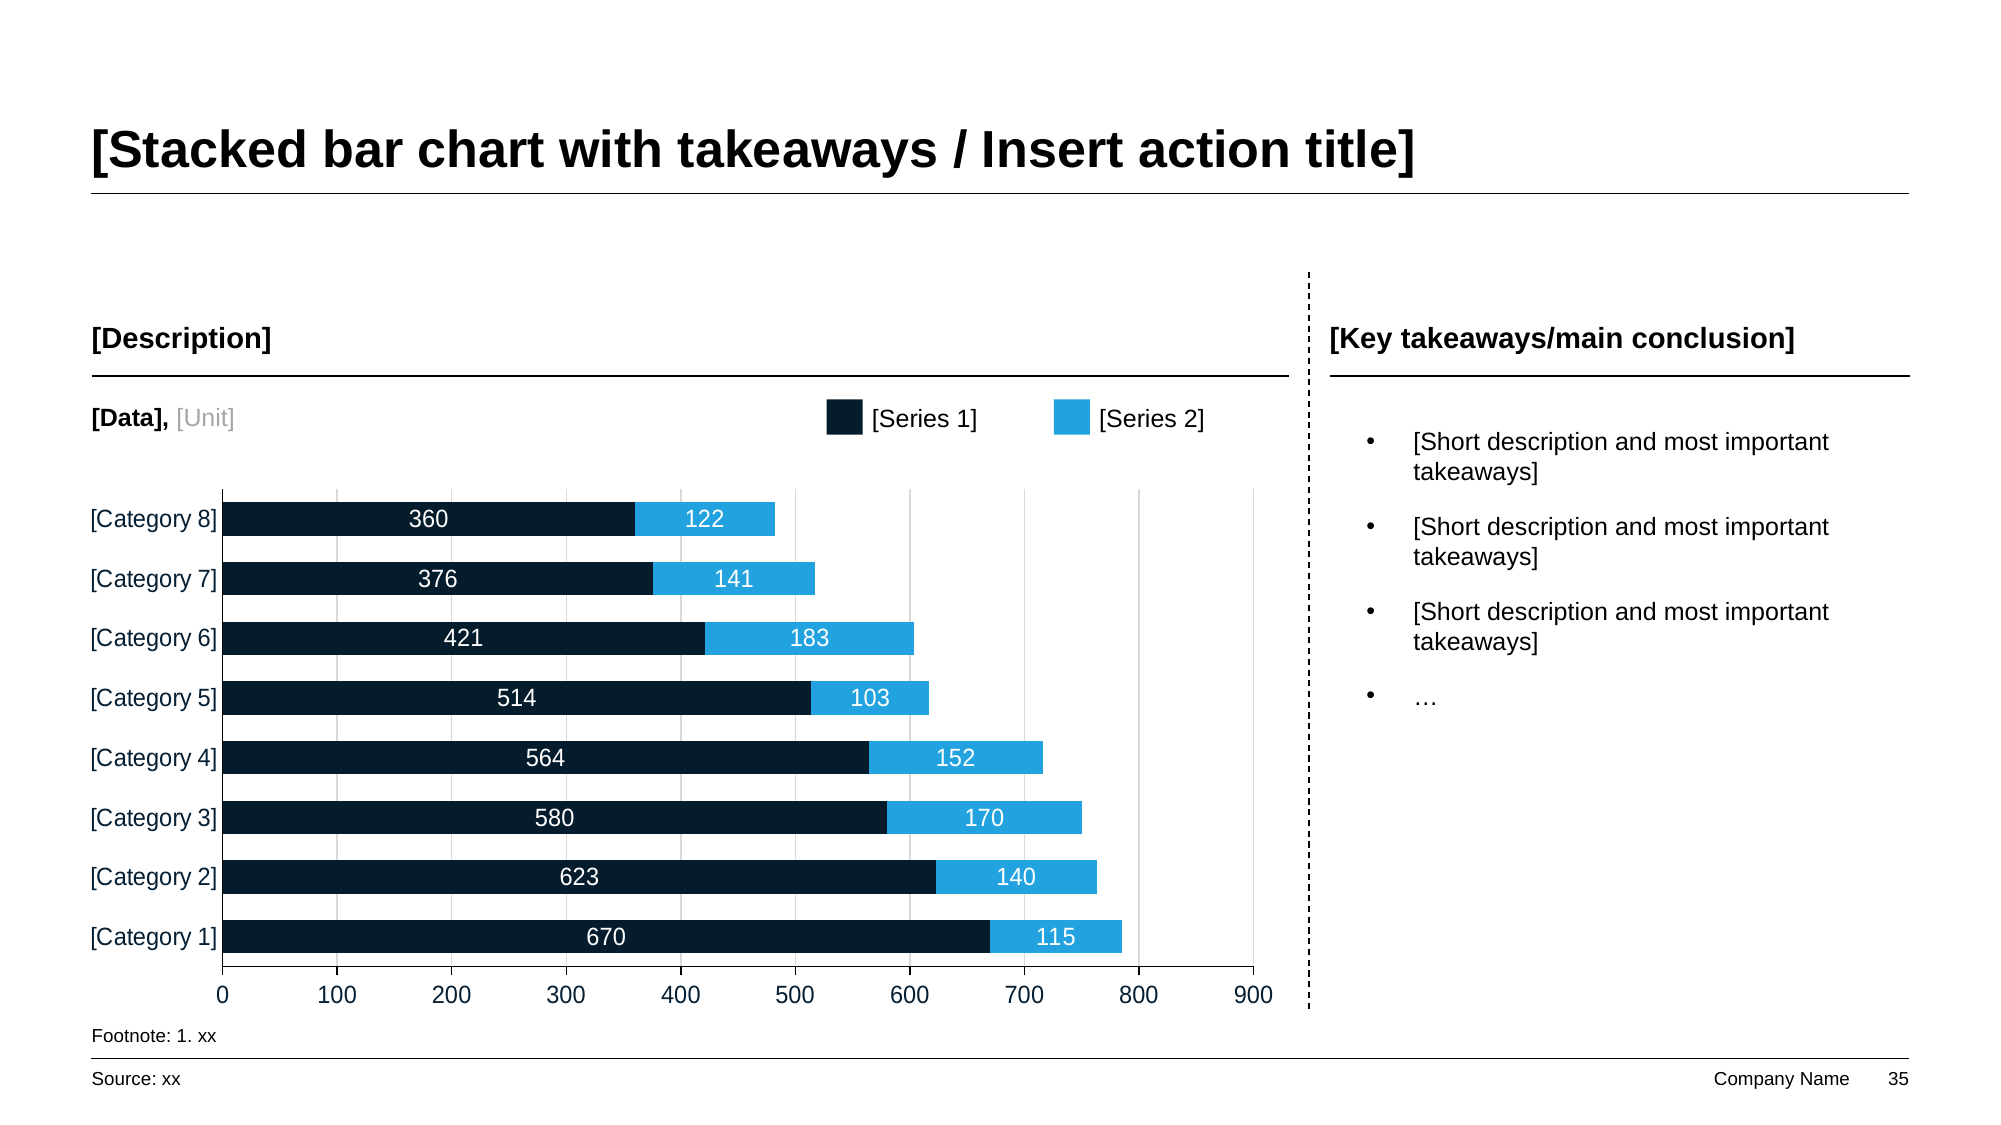

# [Stacked bar chart with takeaways / Insert action title]

[Description]
[Key takeaways/main conclusion]
[Data], [Unit]

[Series 1]
[Series 2]
[Short description and most important takeaways]
[Short description and most important takeaways]
[Short description and most important takeaways]
…

### Chart

| Category | Series 1 | Series 2 |
|---|---|---|
| [Category 1] | 670.0 | 115.0 |
| [Category 2] | 623.0 | 140.0 |
| [Category 3] | 580.0 | 170.0 |
| [Category 4] | 564.0 | 152.0 |
| [Category 5] | 514.0 | 103.0 |
| [Category 6] | 421.0 | 183.0 |
| [Category 7] | 376.0 | 141.0 |
| [Category 8] | 360.0 | 122.0 |
Footnote: 1. xx
Source: xx